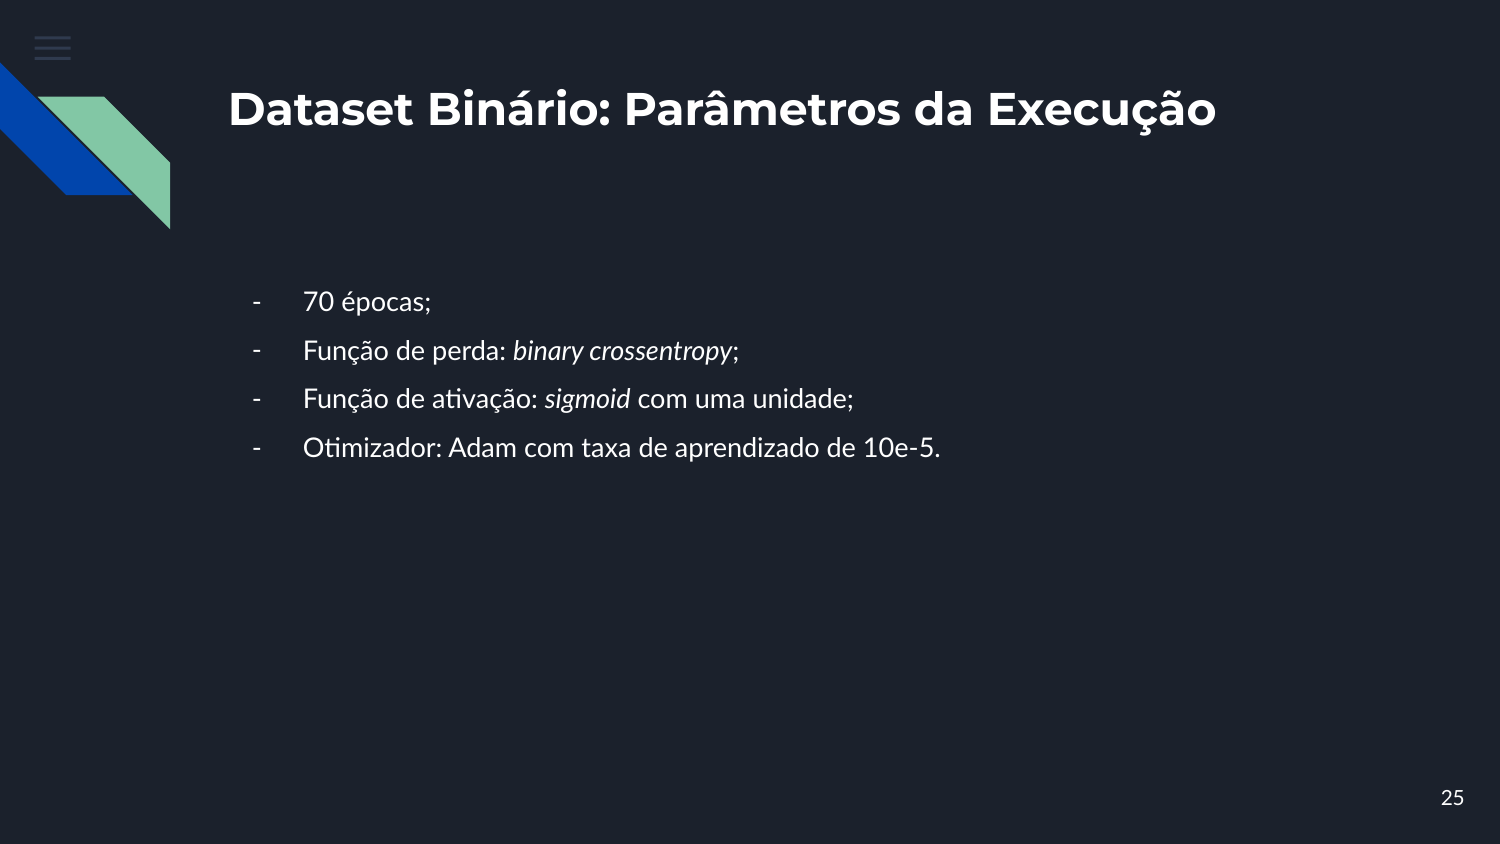

# Dataset Binário: Parâmetros da Execução
70 épocas;
Função de perda: binary crossentropy;
Função de ativação: sigmoid com uma unidade;
Otimizador: Adam com taxa de aprendizado de 10e-5.
25